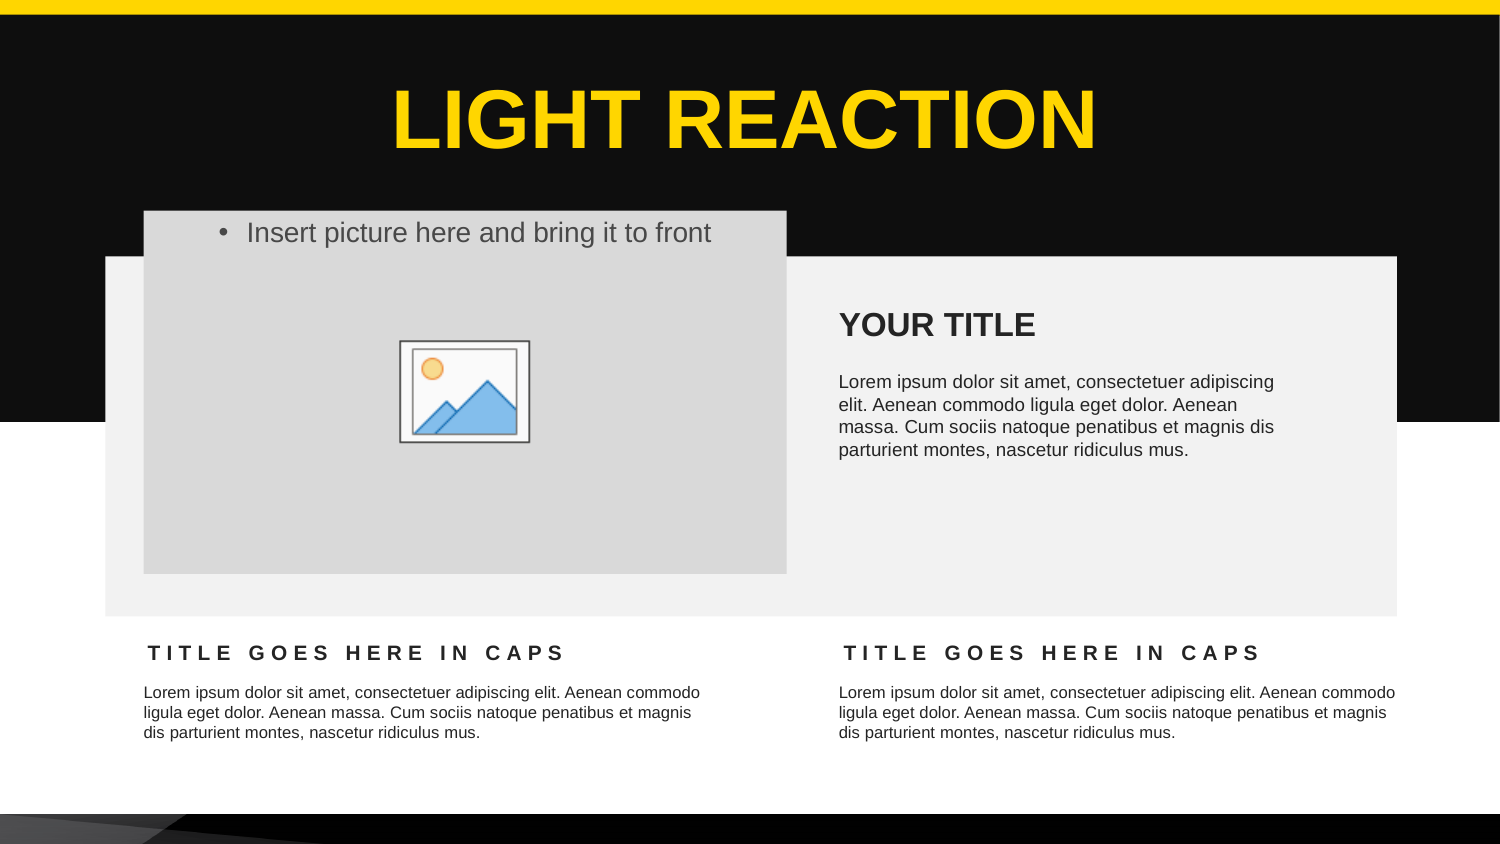

LIGHT REACTION

YOUR TITLE
Lorem ipsum dolor sit amet, consectetuer adipiscing elit. Aenean commodo ligula eget dolor. Aenean massa. Cum sociis natoque penatibus et magnis dis parturient montes, nascetur ridiculus mus.
TITLE GOES HERE IN CAPS
TITLE GOES HERE IN CAPS
Lorem ipsum dolor sit amet, consectetuer adipiscing elit. Aenean commodo ligula eget dolor. Aenean massa. Cum sociis natoque penatibus et magnis dis parturient montes, nascetur ridiculus mus.
Lorem ipsum dolor sit amet, consectetuer adipiscing elit. Aenean commodo ligula eget dolor. Aenean massa. Cum sociis natoque penatibus et magnis dis parturient montes, nascetur ridiculus mus.